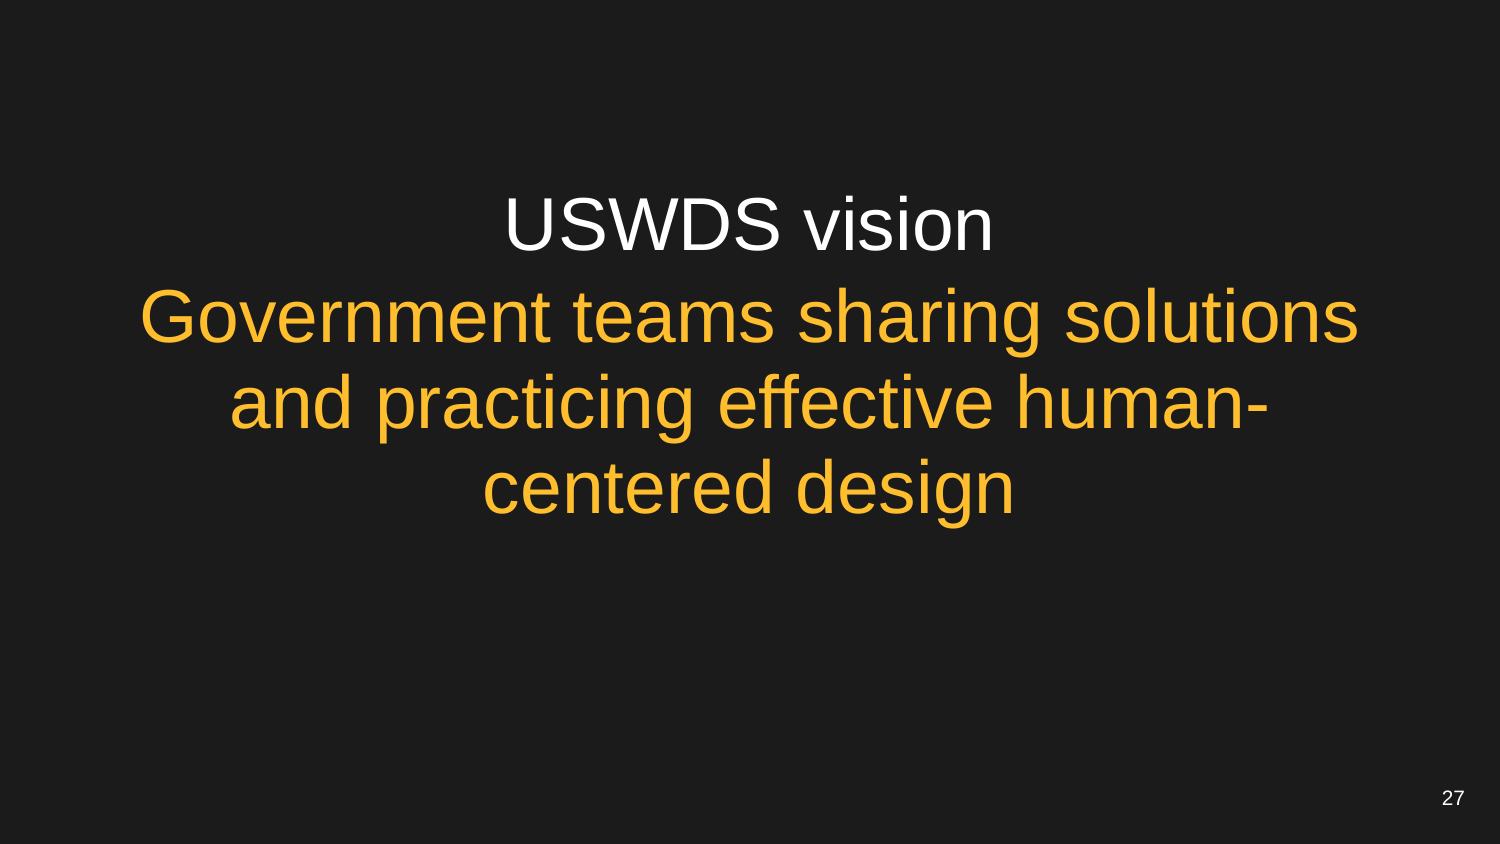

# USWDS vision
Government teams sharing solutions and practicing effective human-centered design
27